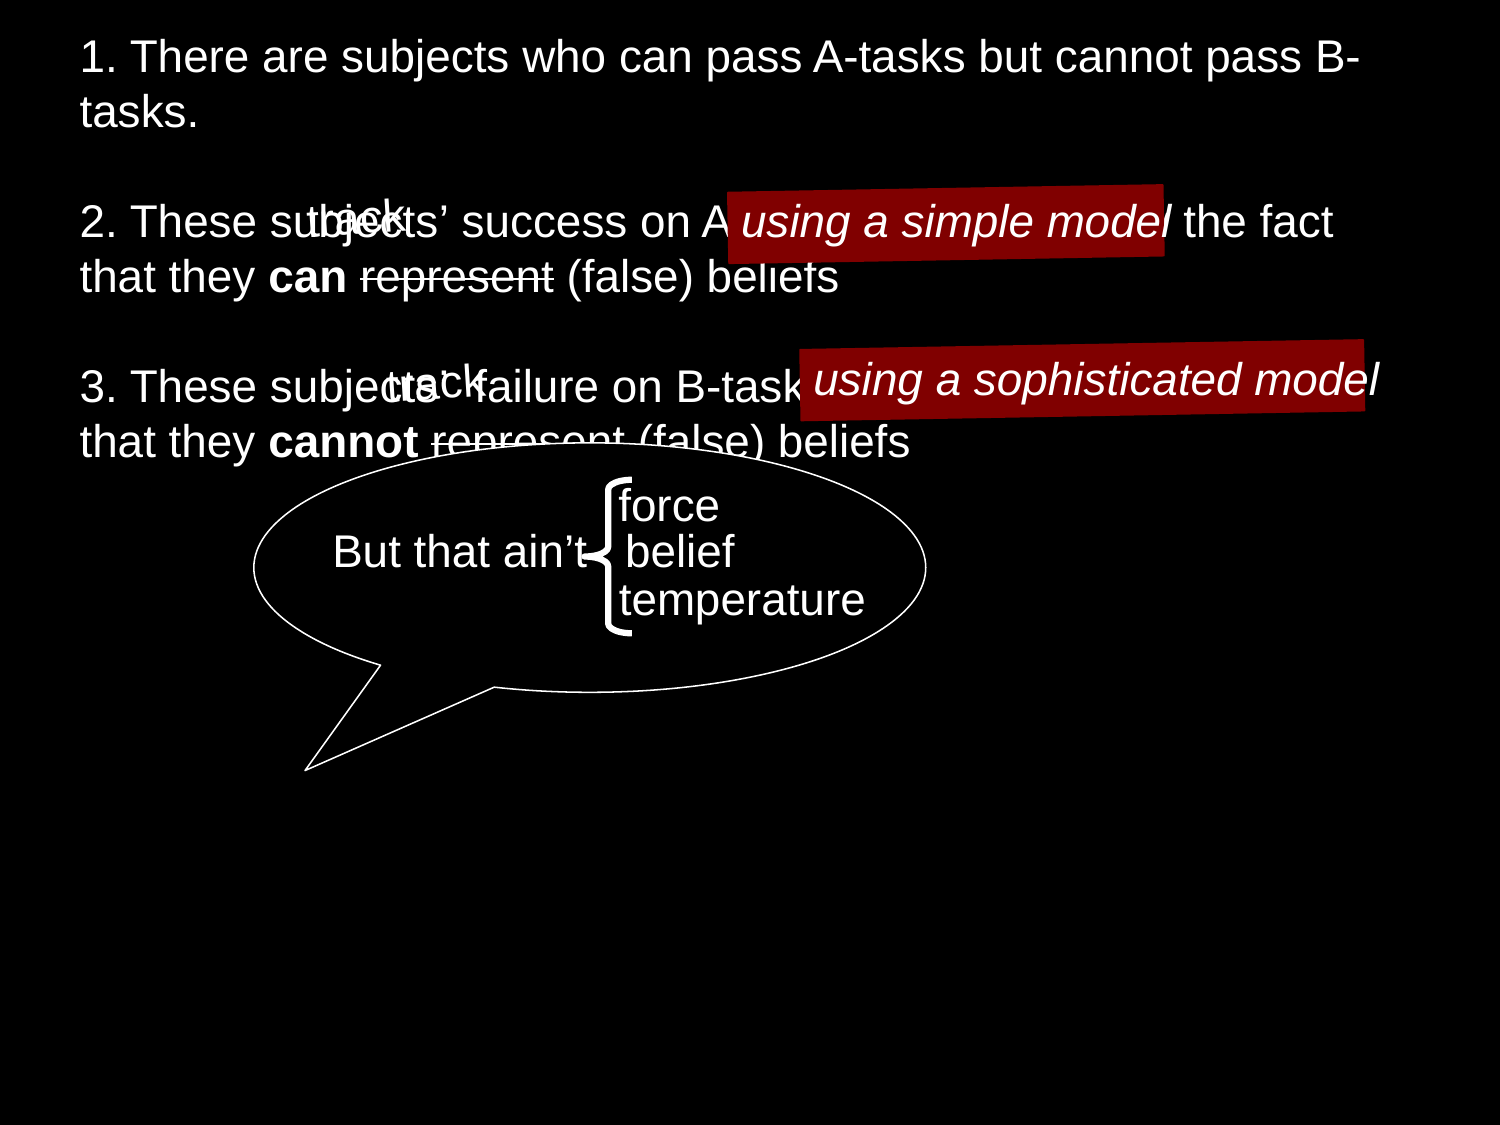

1. There are subjects who can pass A-tasks but cannot pass B-tasks.

2. These subjects’ success on A-tasks is explained by the fact that they can represent (false) beliefs

3. These subjects’  failure on B-tasks is explained by the fact that they cannot represent (false) beliefs

track
using a simple model

using a sophisticated model

track

force

But that ain’t   belief
temperature